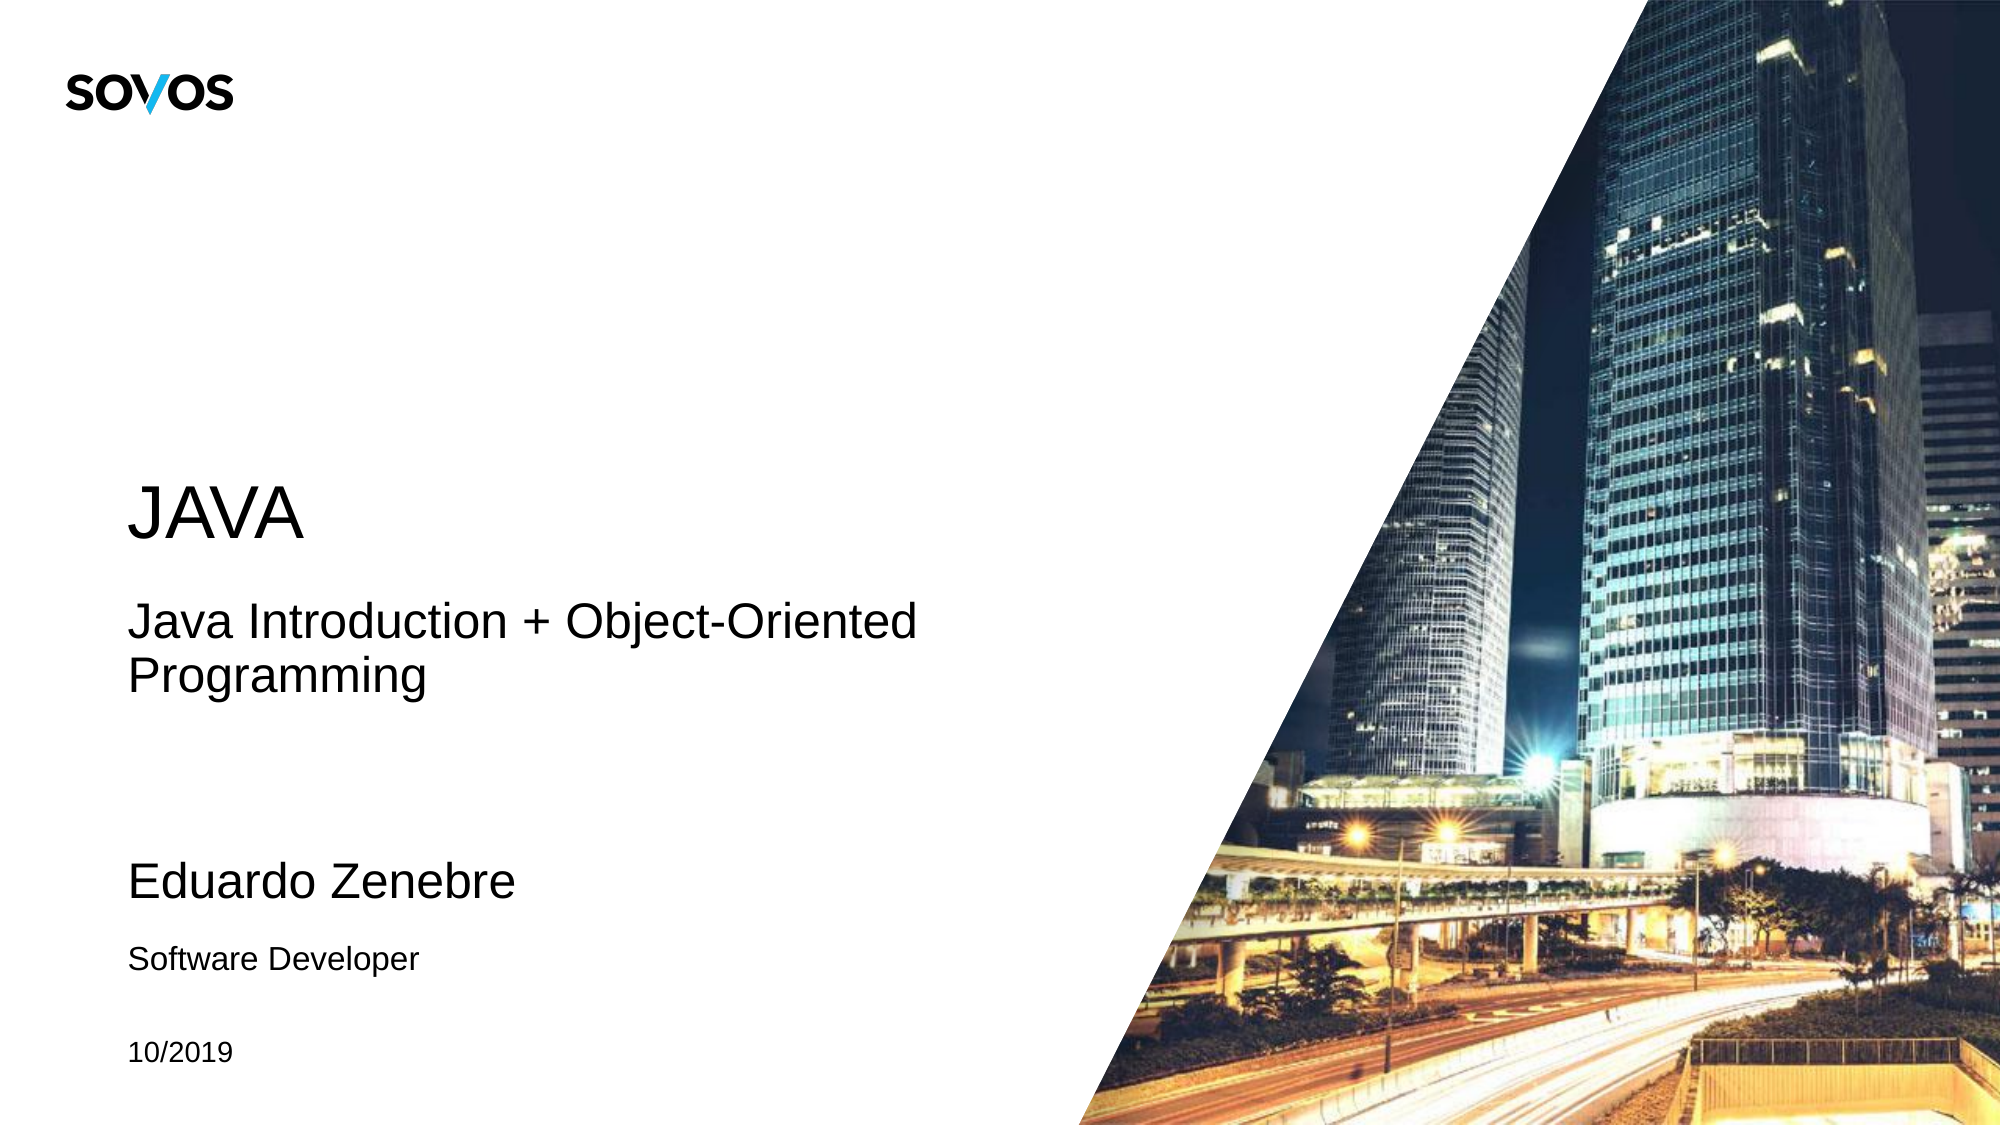

# JAVA
Java Introduction + Object-Oriented Programming
Eduardo Zenebre
Software Developer
10/2019